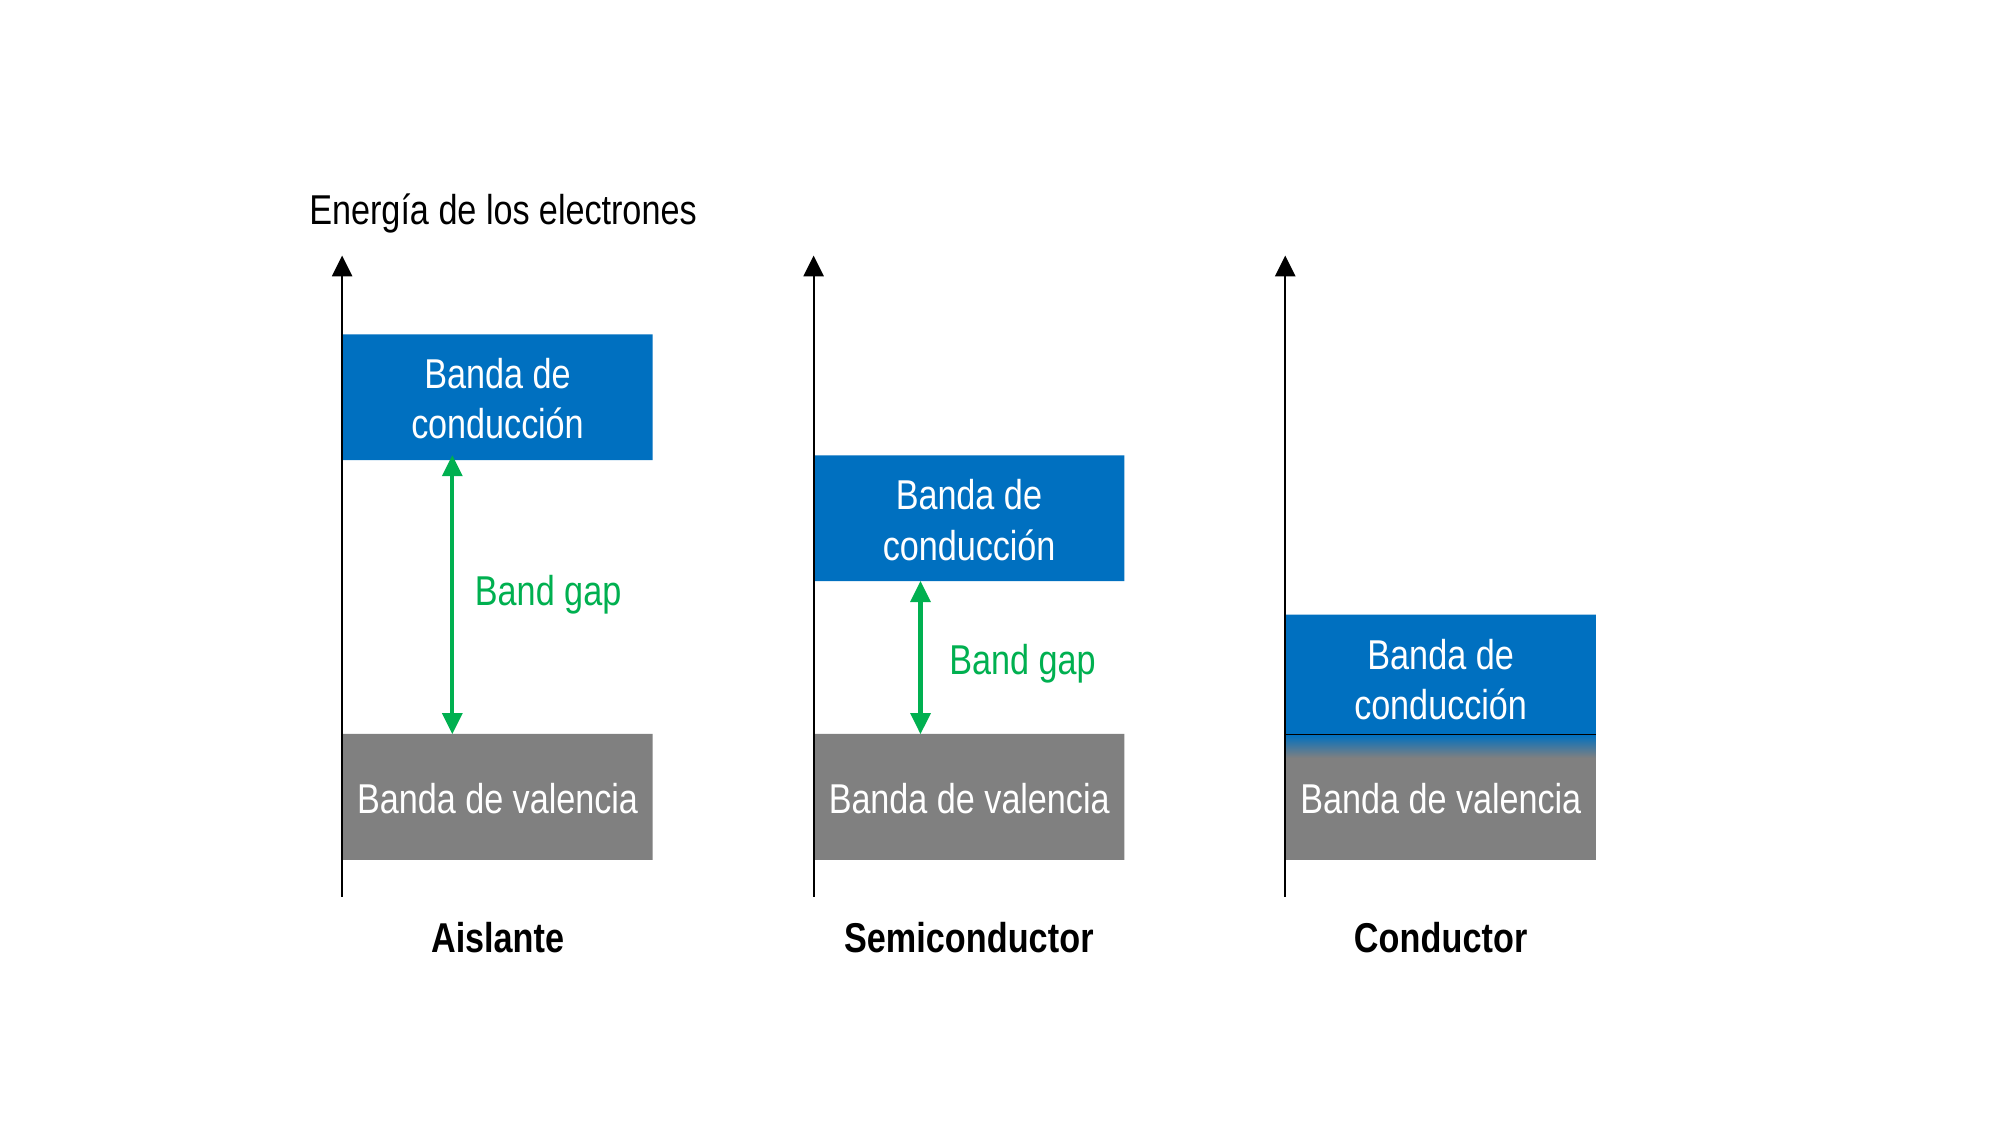

Energía de los electrones
Banda de conducción
Banda de conducción
Band gap
Banda de conducción
Band gap
Banda de valencia
Banda de valencia
Banda de valencia
Conductor
Aislante
Semiconductor